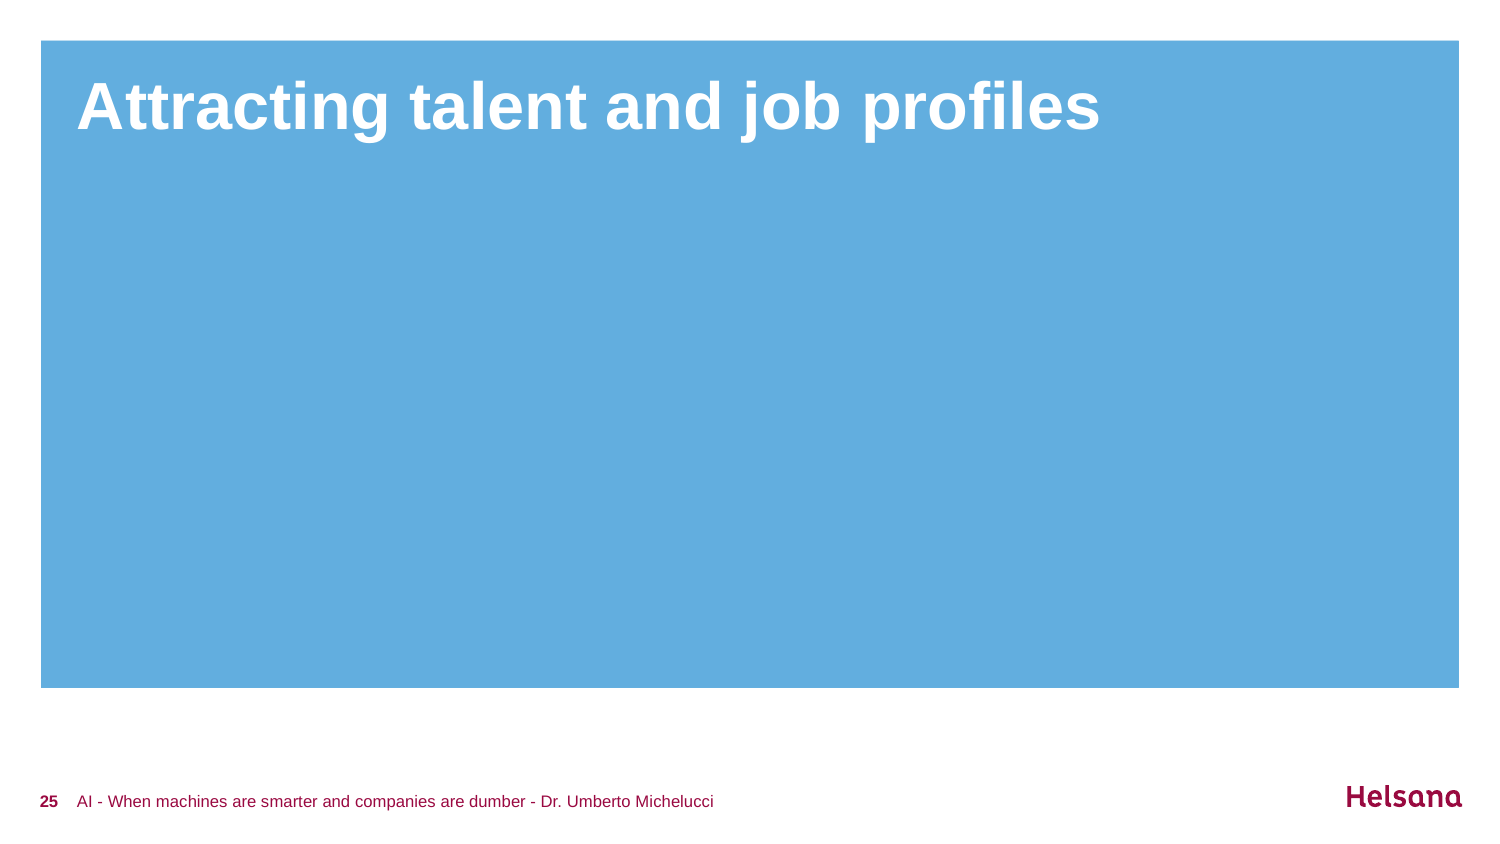

# Attracting talent and job profiles
25
AI - When machines are smarter and companies are dumber - Dr. Umberto Michelucci